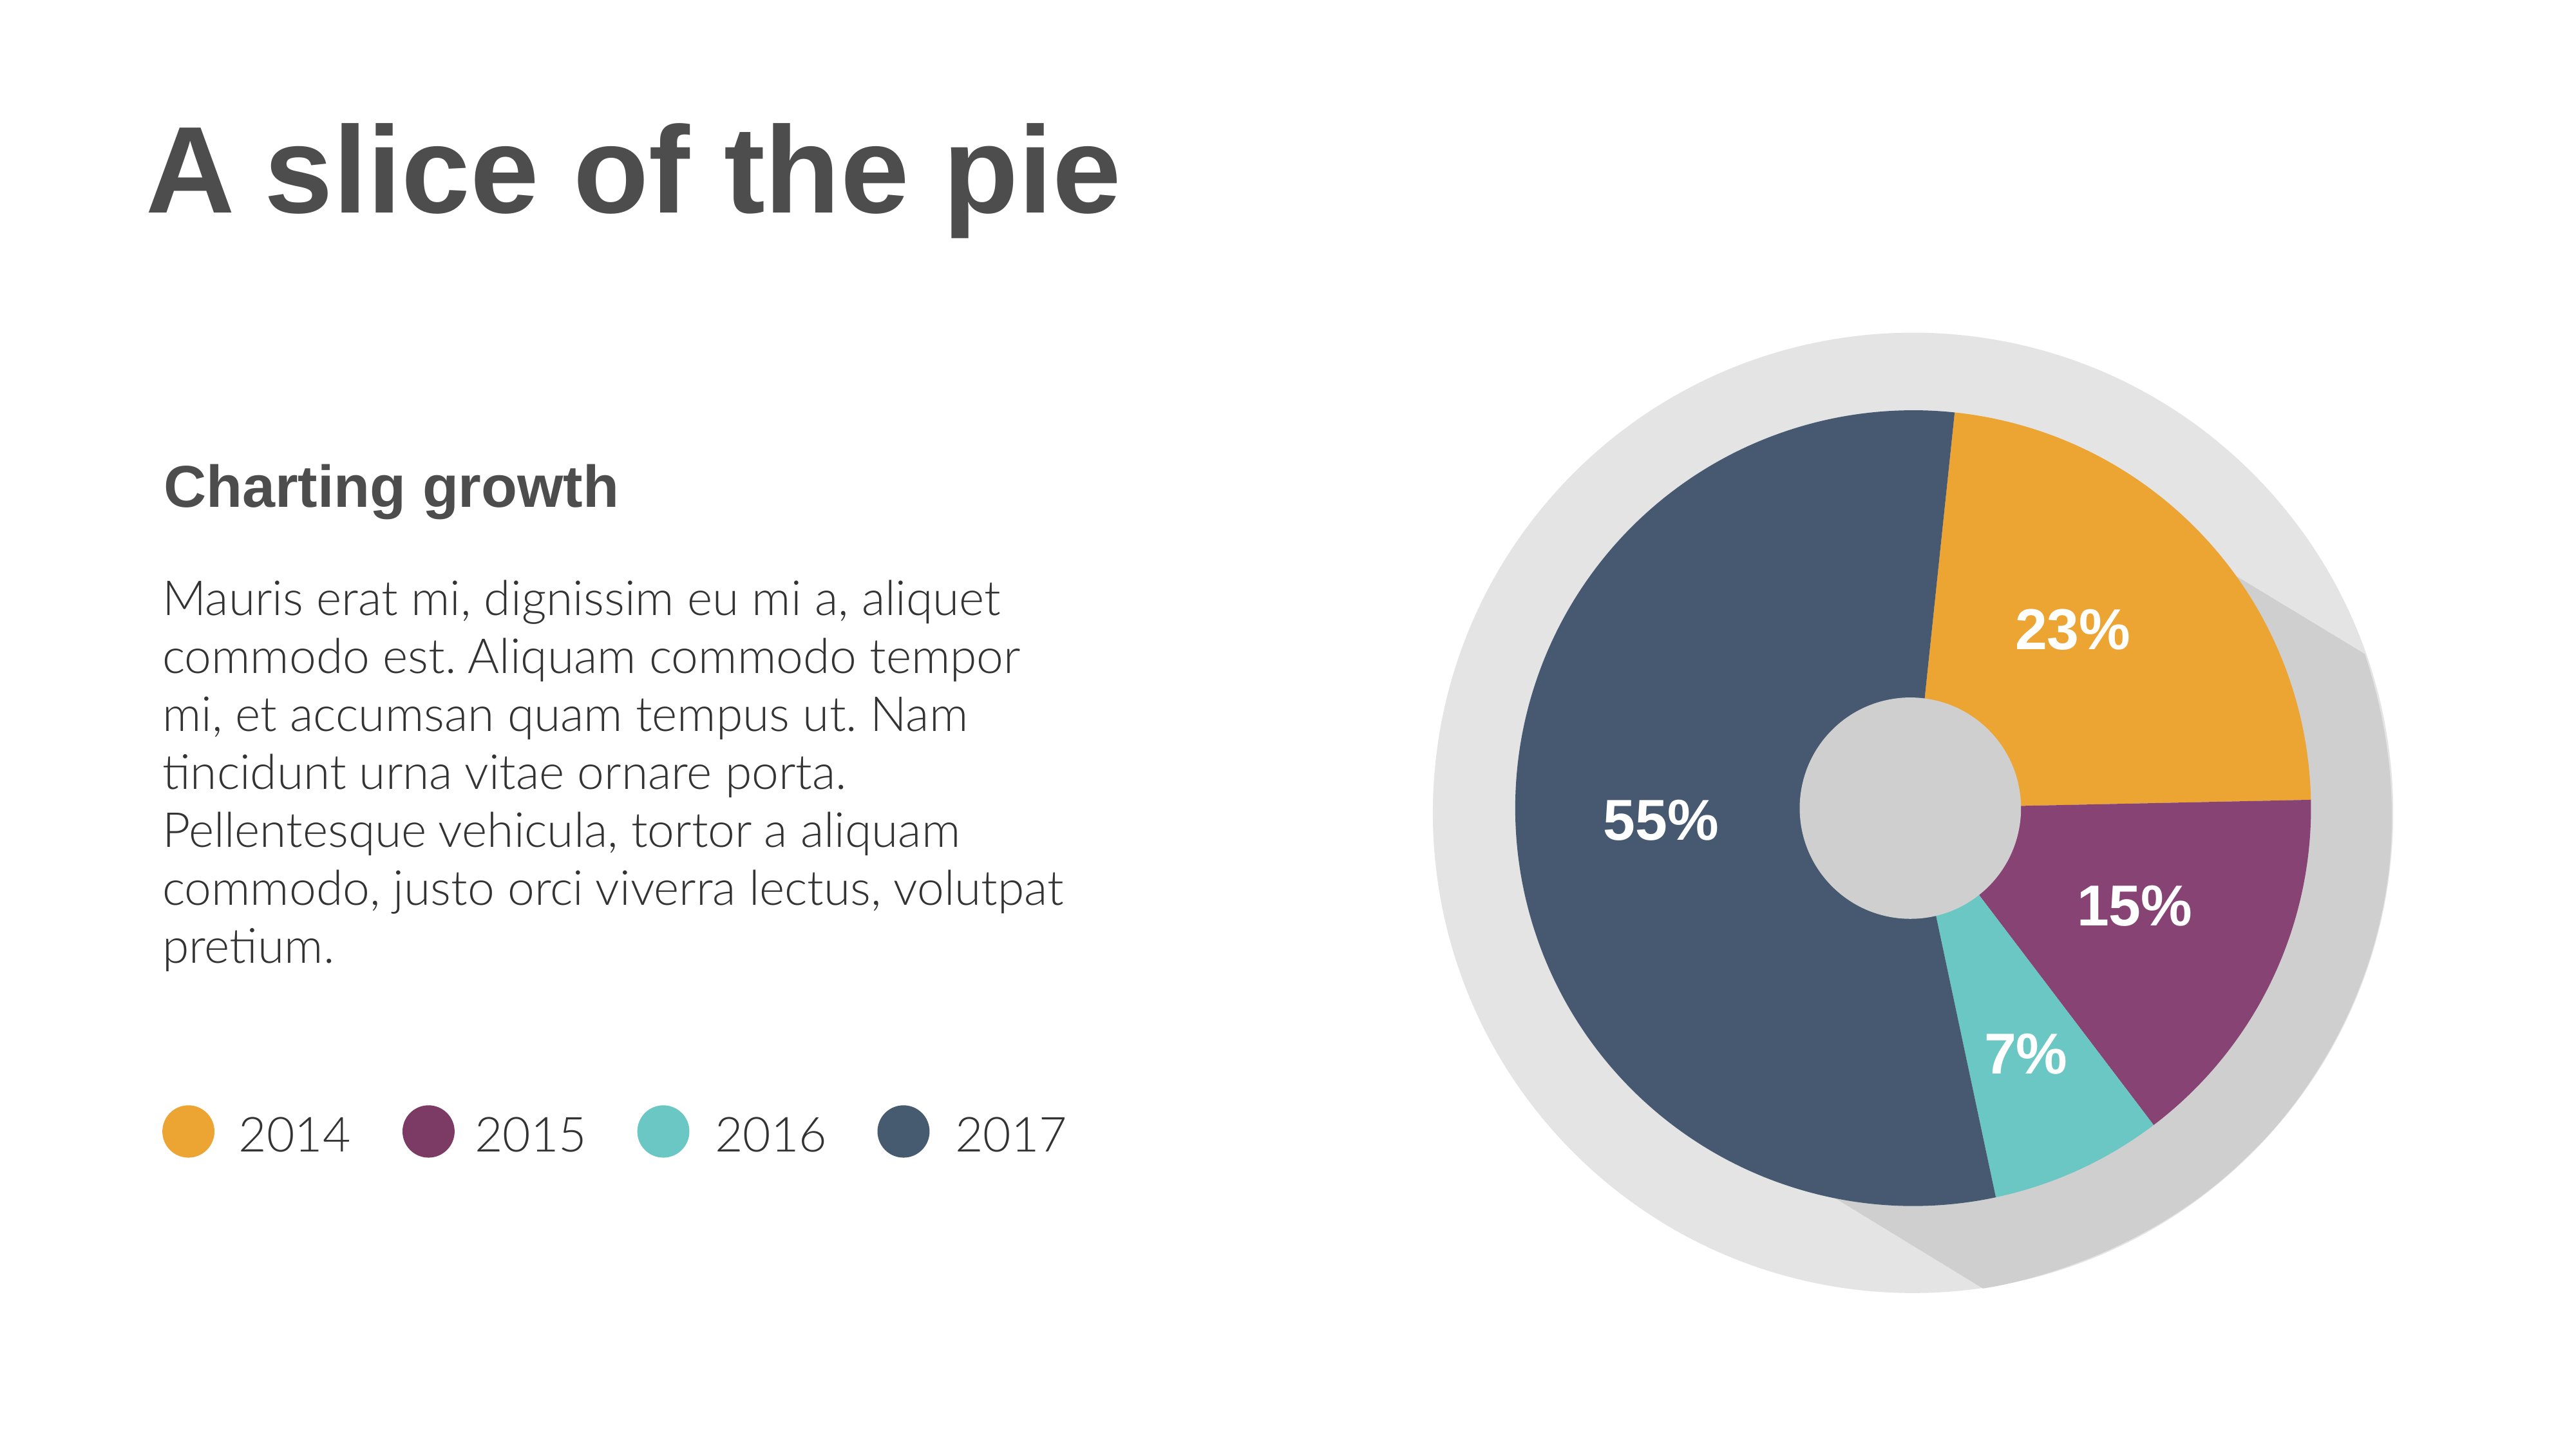

A slice of the pie

### Chart

| Category | Sales |
|---|---|
| 1 | 23.0 |
| 2 | 15.0 |
| 3 | 7.0 |
| 4 | 55.0 |
Charting growth

23%
Mauris erat mi, dignissim eu mi a, aliquet commodo est. Aliquam commodo tempor mi, et accumsan quam tempus ut. Nam tincidunt urna vitae ornare porta. Pellentesque vehicula, tortor a aliquam commodo, justo orci viverra lectus, volutpat pretium.

55%
15%
7%
2014
2015
2016
2017